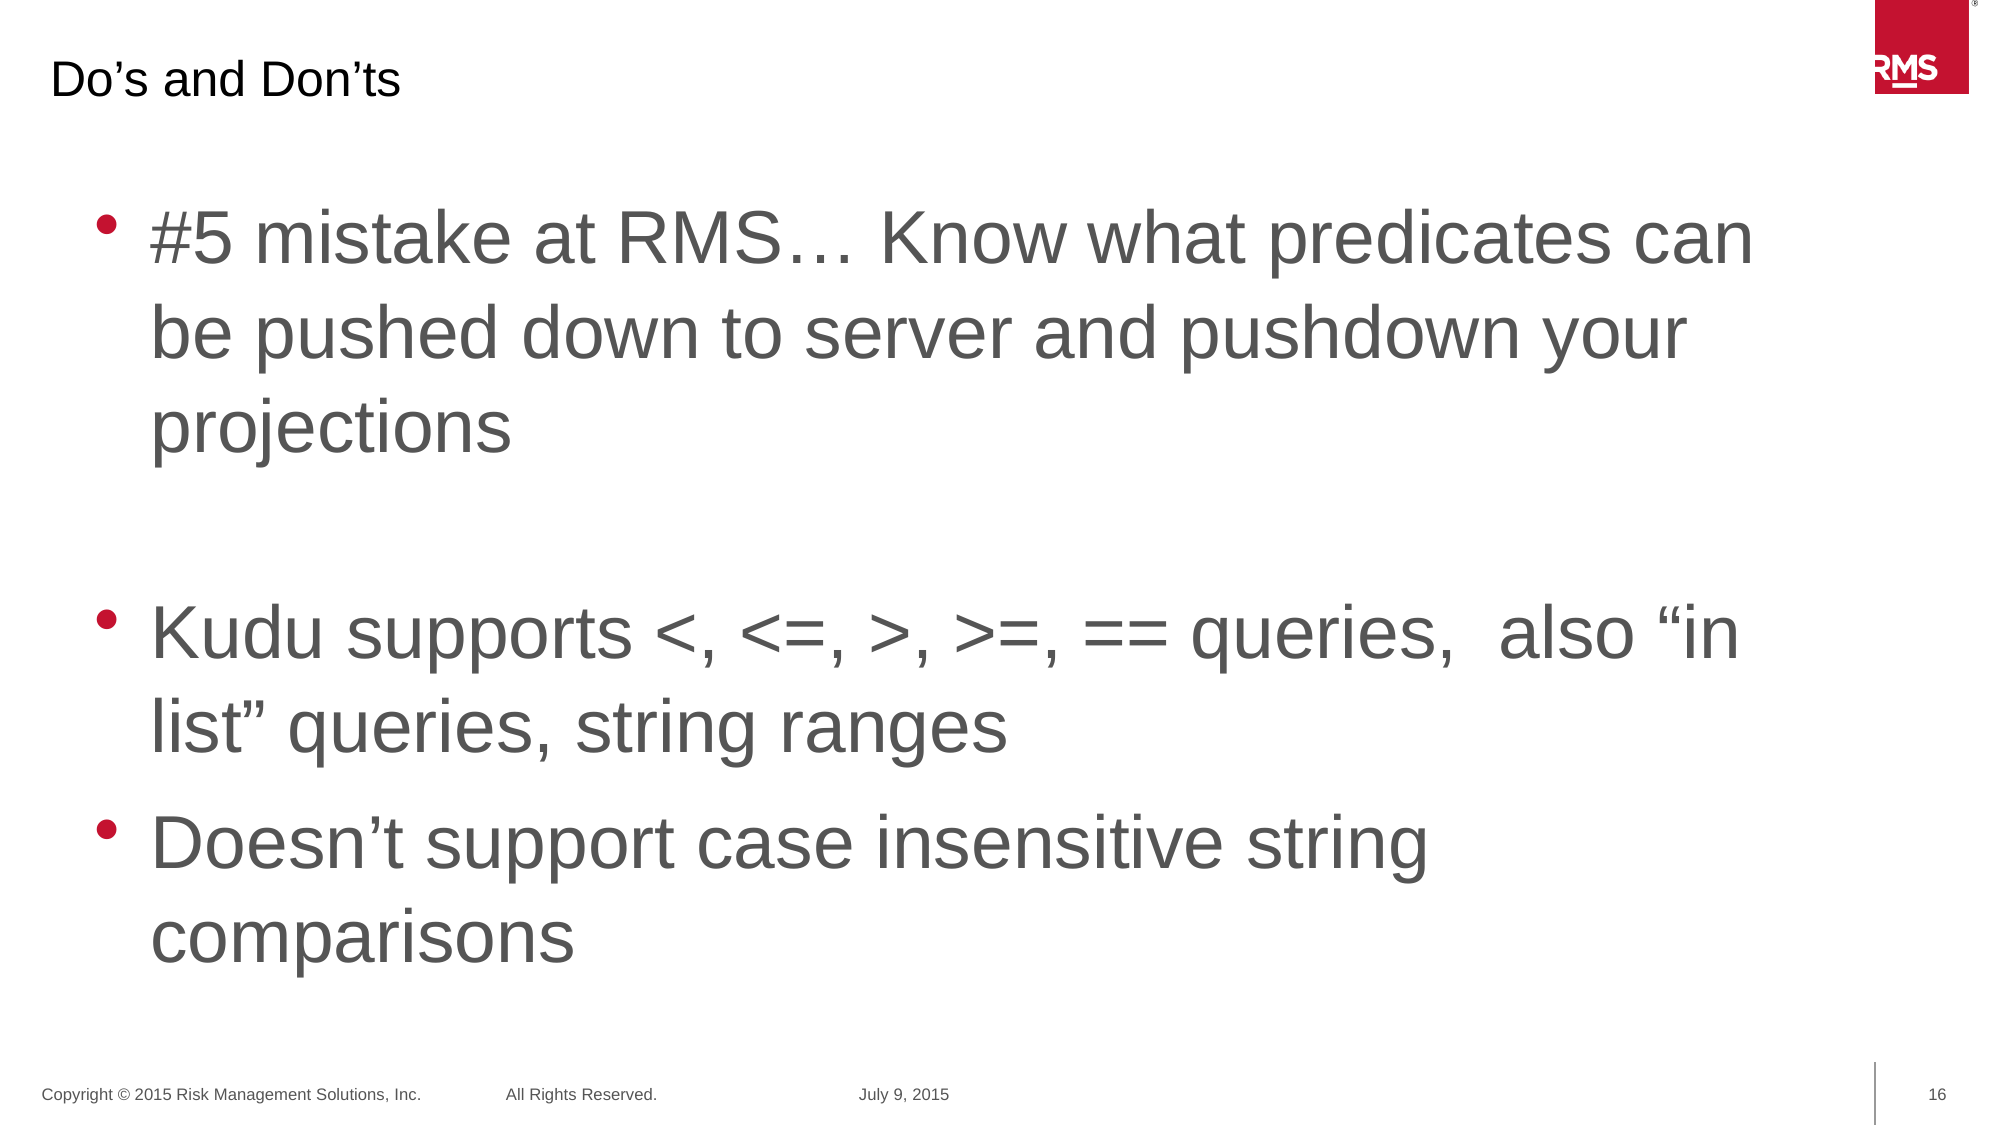

Do’s and Don’ts
#5 mistake at RMS… Know what predicates can be pushed down to server and pushdown your projections
Kudu supports <, <=, >, >=, == queries,  also “in list” queries, string ranges
Doesn’t support case insensitive string comparisons